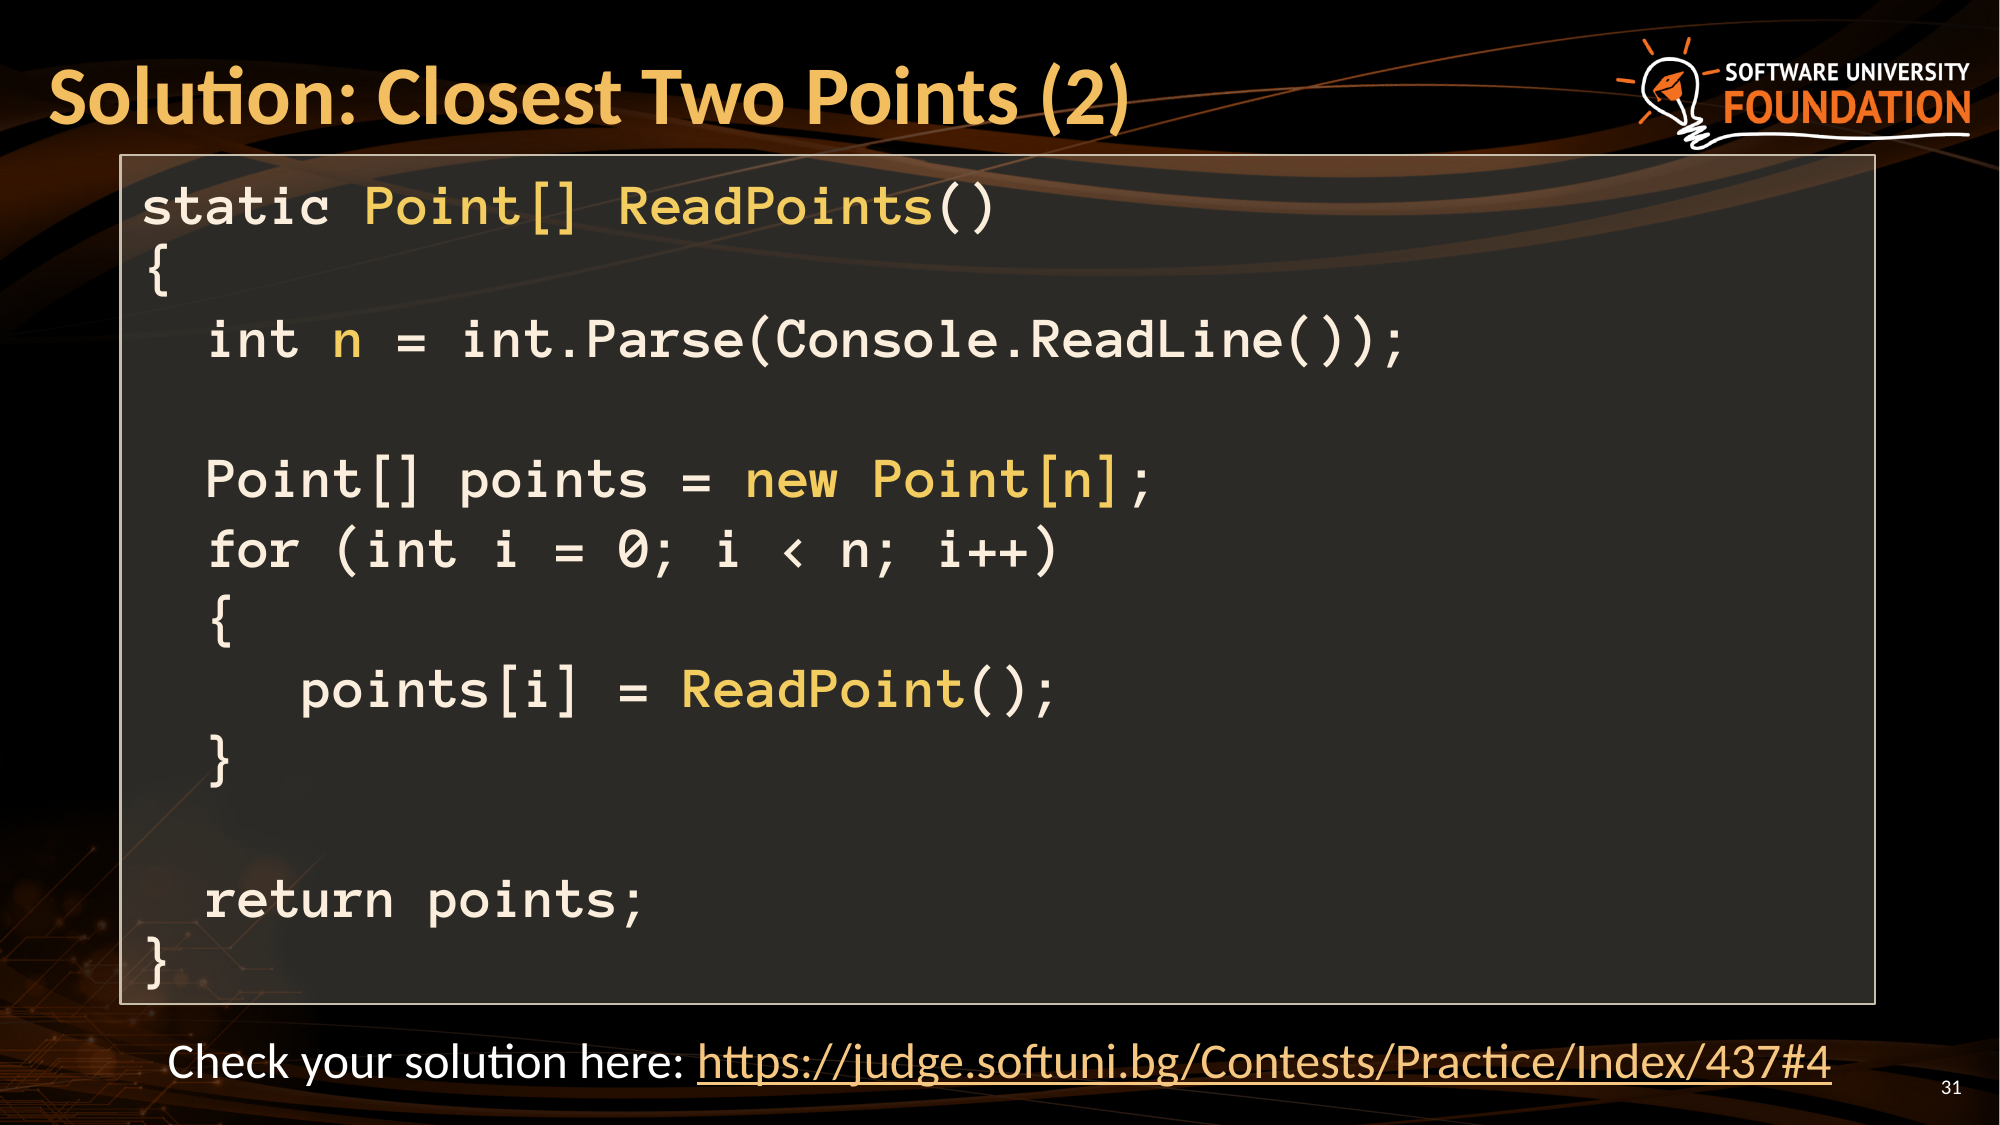

# Solution: Closest Two Points (2)
static Point[] ReadPoints()
{
  int n = int.Parse(Console.ReadLine());

  Point[] points = new Point[n];
  for (int i = 0; i < n; i++)
  {
     points[i] = ReadPoint();
  }

  return points;
}
Check your solution here: https://judge.softuni.bg/Contests/Practice/Index/437#4
31